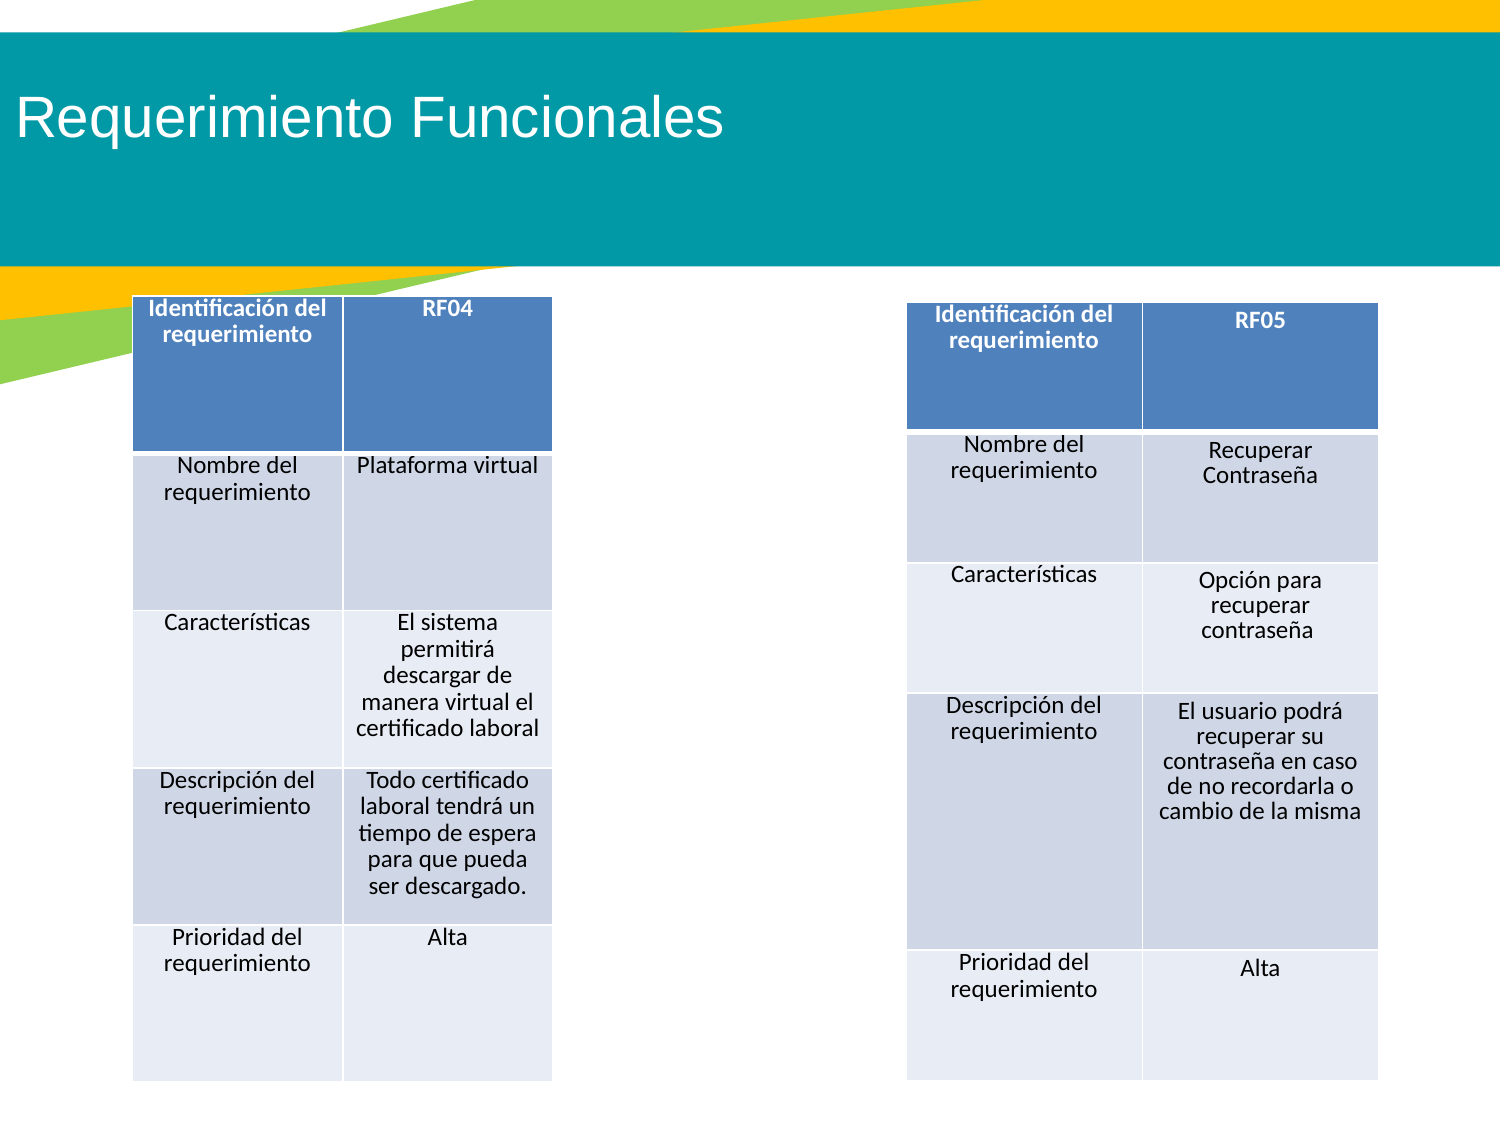

Requerimiento Funcionales
| Identificación del requerimiento | RF04 |
| --- | --- |
| Nombre del requerimiento | Plataforma virtual |
| Características | El sistema permitirá descargar de manera virtual el certificado laboral |
| Descripción del requerimiento | Todo certificado laboral tendrá un tiempo de espera para que pueda ser descargado. |
| Prioridad del requerimiento | Alta |
| Identificación del requerimiento | RF05 |
| --- | --- |
| Nombre del requerimiento | Recuperar Contraseña |
| Características | Opción para recuperar contraseña |
| Descripción del requerimiento | El usuario podrá recuperar su contraseña en caso de no recordarla o cambio de la misma |
| Prioridad del requerimiento | Alta |